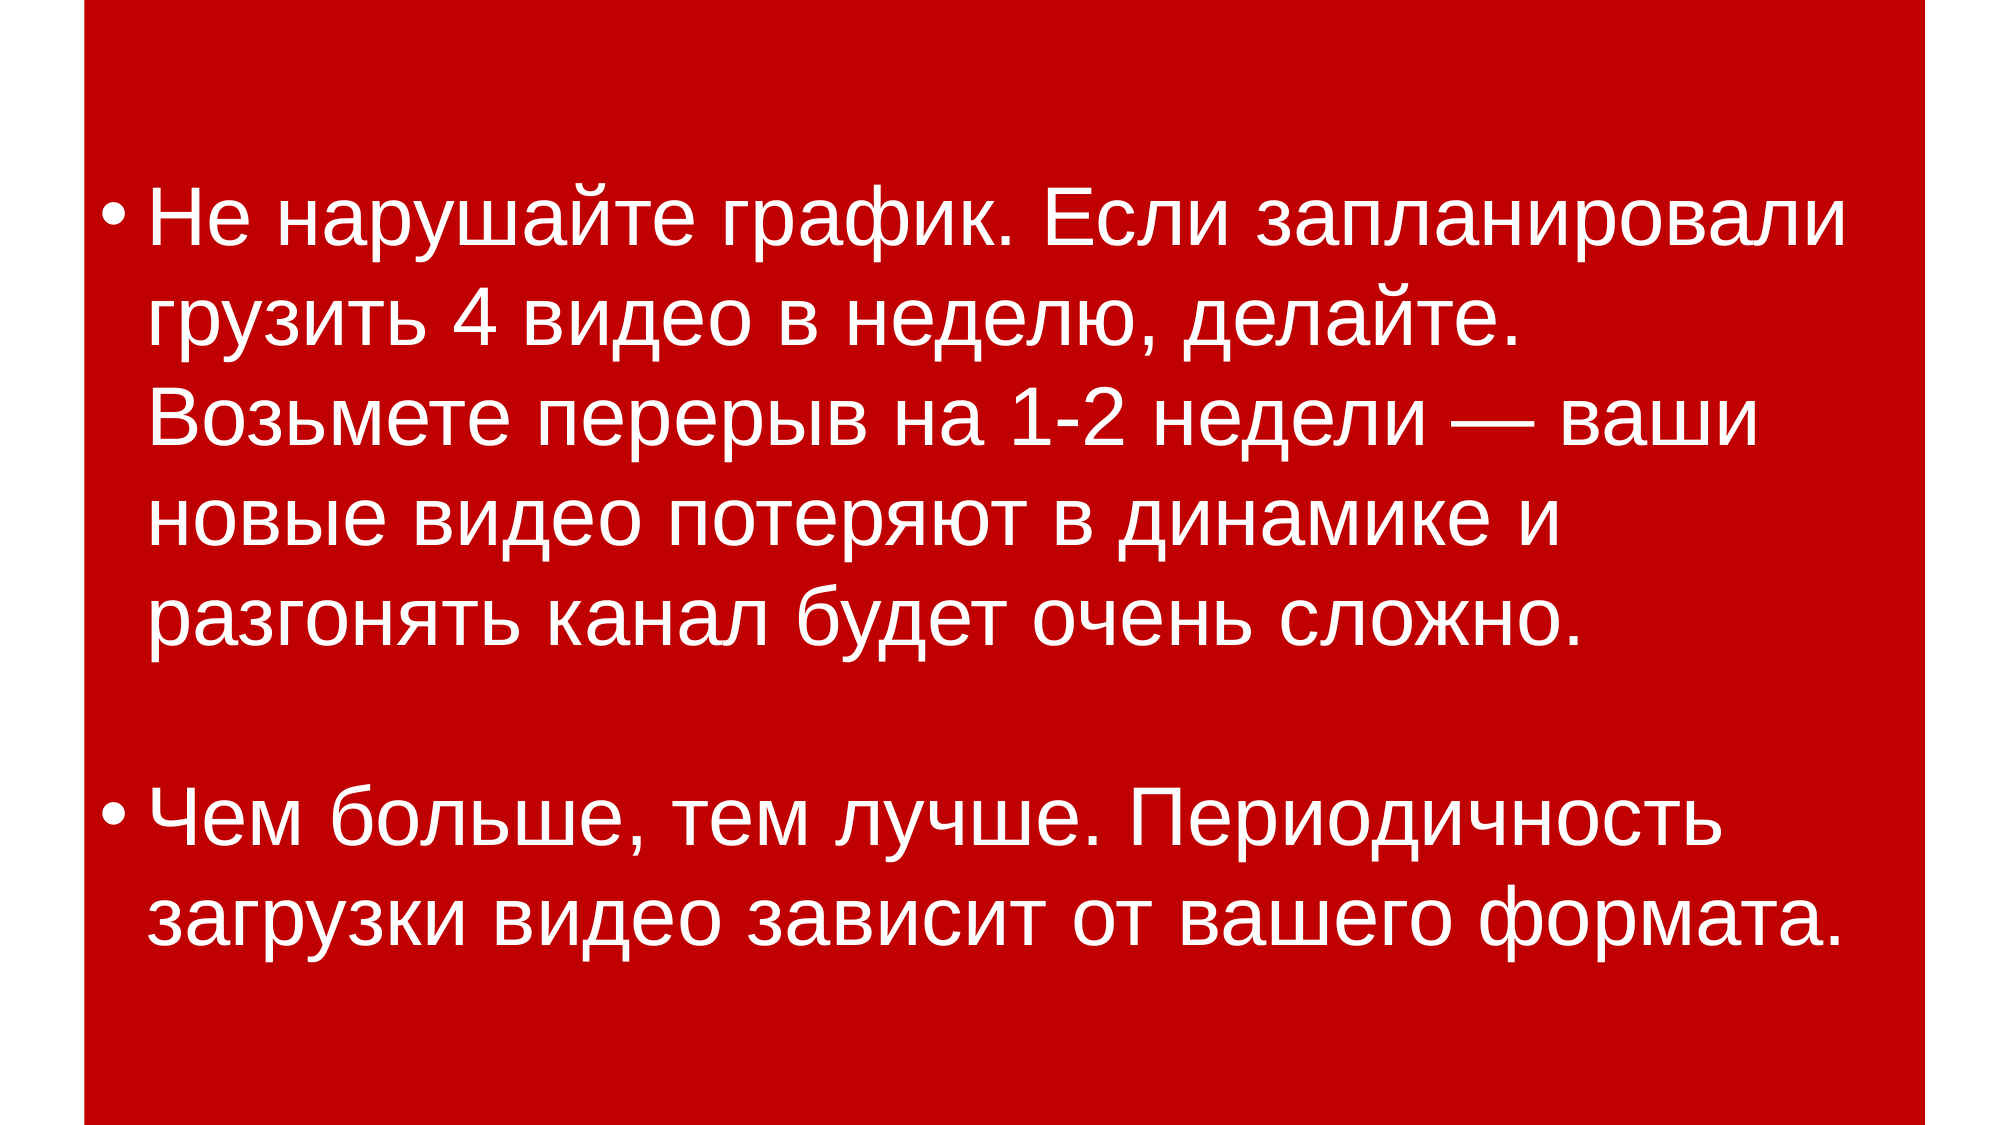

Не нарушайте график. Если запланировали грузить 4 видео в неделю, делайте. Возьмете перерыв на 1-2 недели — ваши новые видео потеряют в динамике и разгонять канал будет очень сложно.

Чем больше, тем лучше. Периодичность загрузки видео зависит от вашего формата.
Загружайте видео на канал по четкому графику